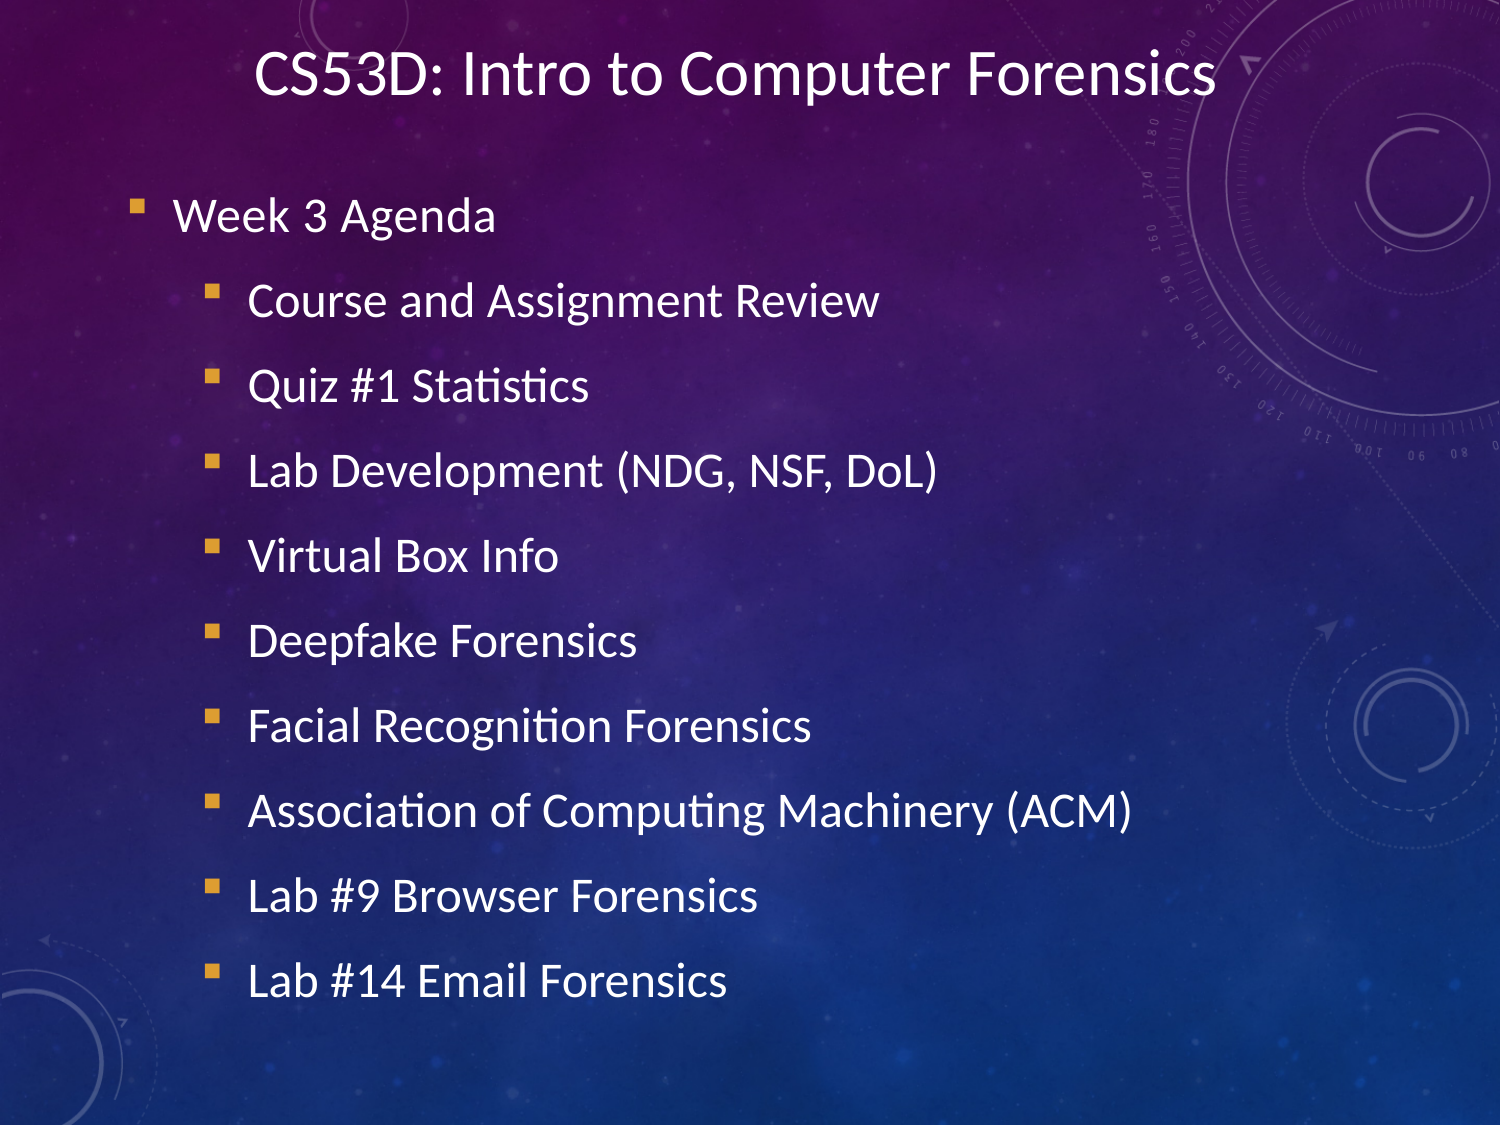

CS53D: Intro to Computer Forensics
Week 3 Agenda
Course and Assignment Review
Quiz #1 Statistics
Lab Development (NDG, NSF, DoL)
Virtual Box Info
Deepfake Forensics
Facial Recognition Forensics
Association of Computing Machinery (ACM)
Lab #9 Browser Forensics
Lab #14 Email Forensics